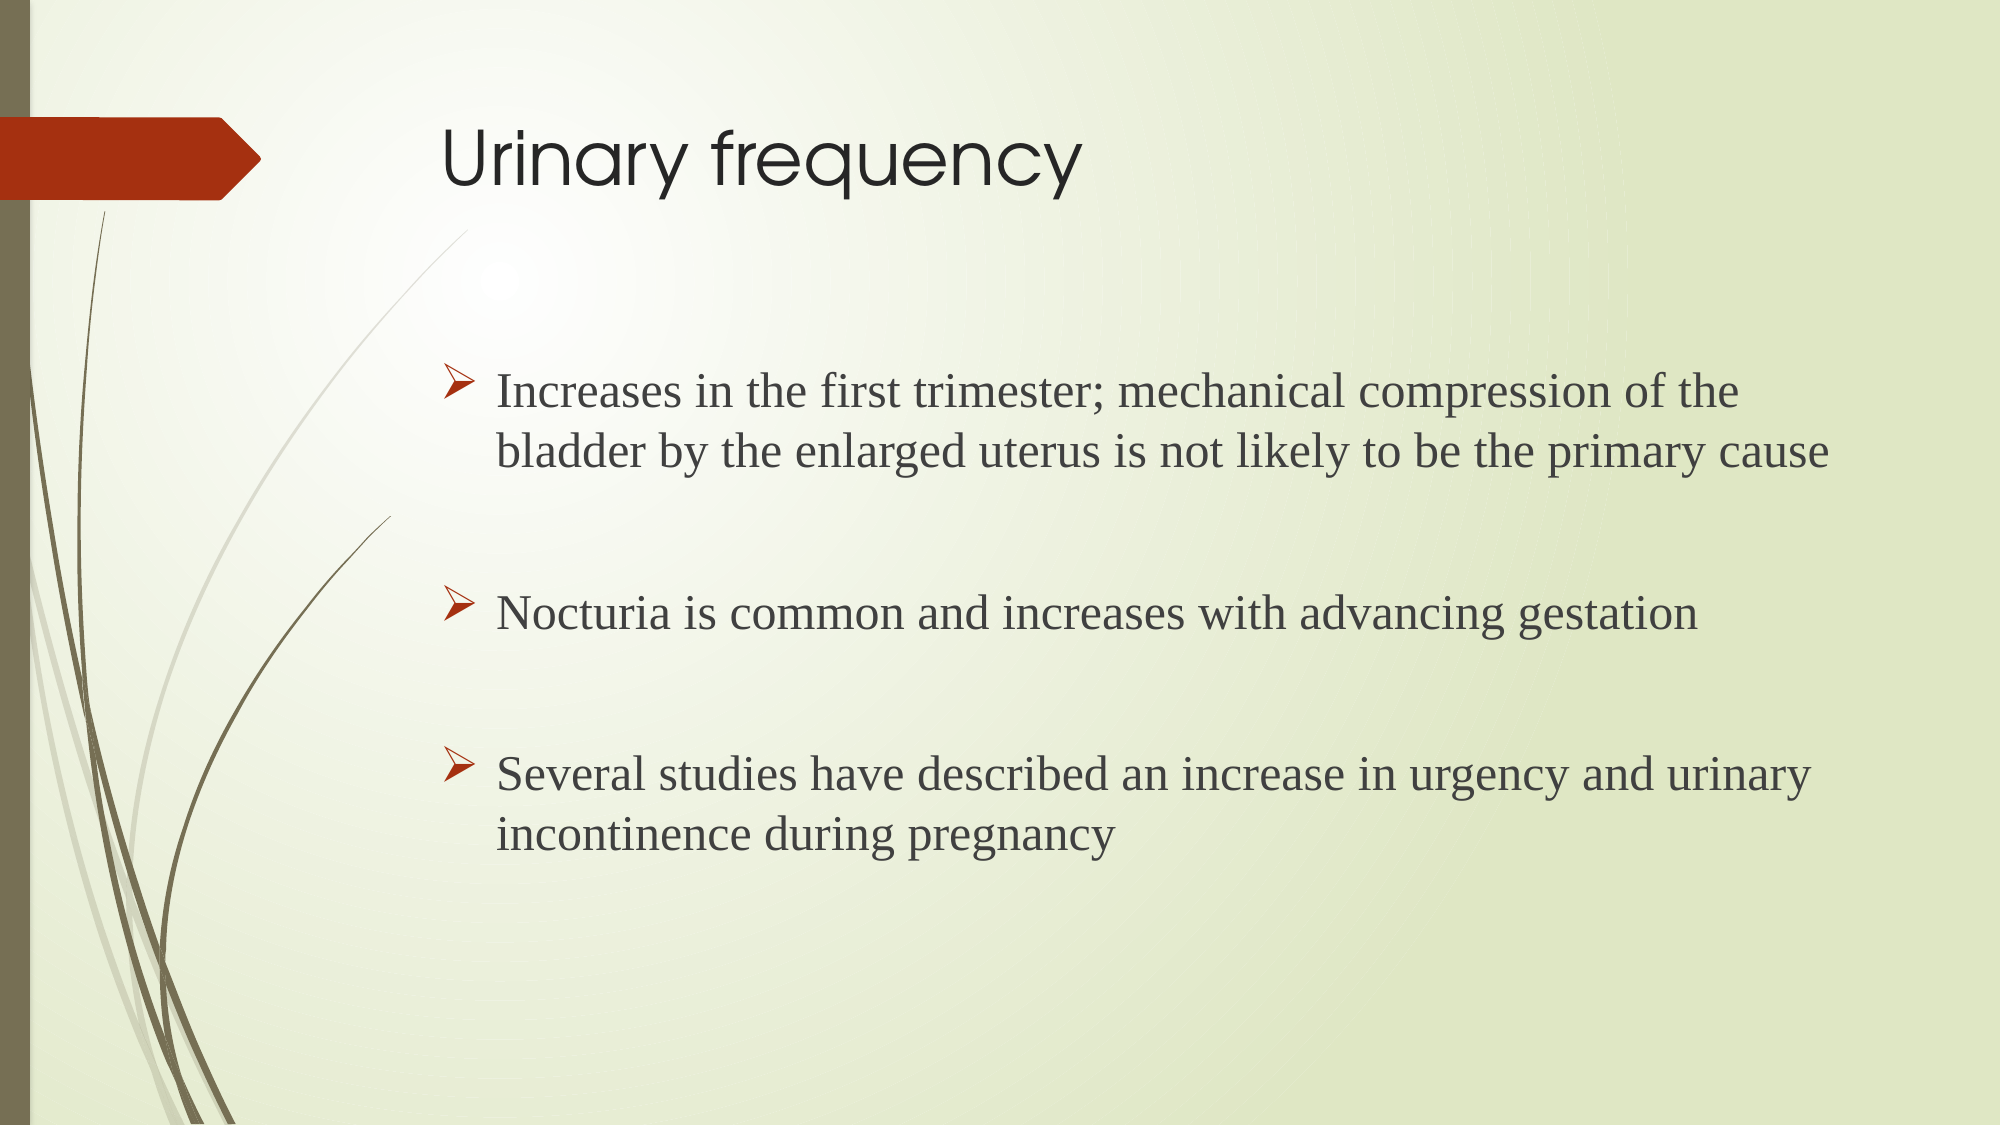

# Urinary frequency
Increases in the first trimester; mechanical compression of the bladder by the enlarged uterus is not likely to be the primary cause

Nocturia is common and increases with advancing gestation

Several studies have described an increase in urgency and urinary incontinence during pregnancy